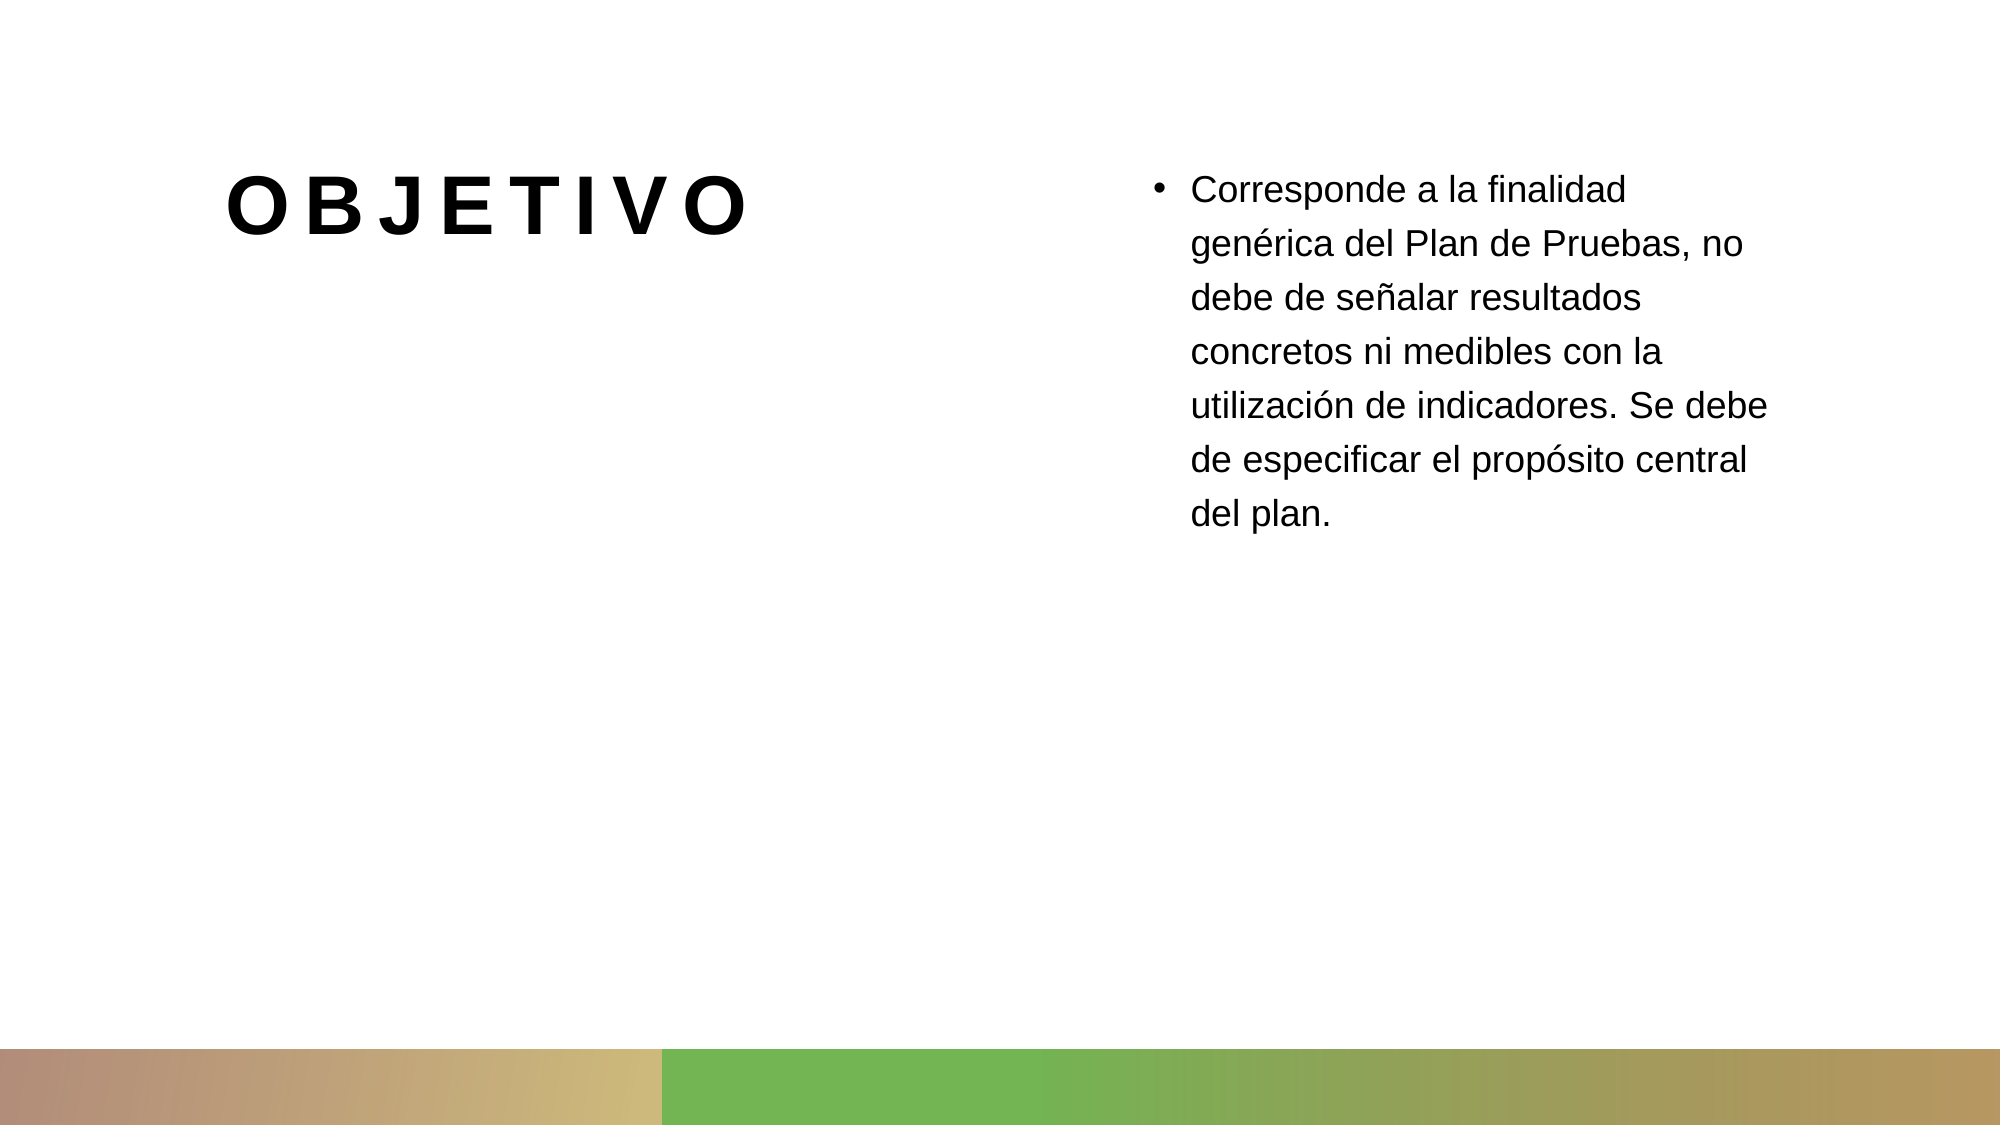

# Objetivo
Corresponde a la finalidad genérica del Plan de Pruebas, no debe de señalar resultados concretos ni medibles con la utilización de indicadores. Se debe de especificar el propósito central del plan.